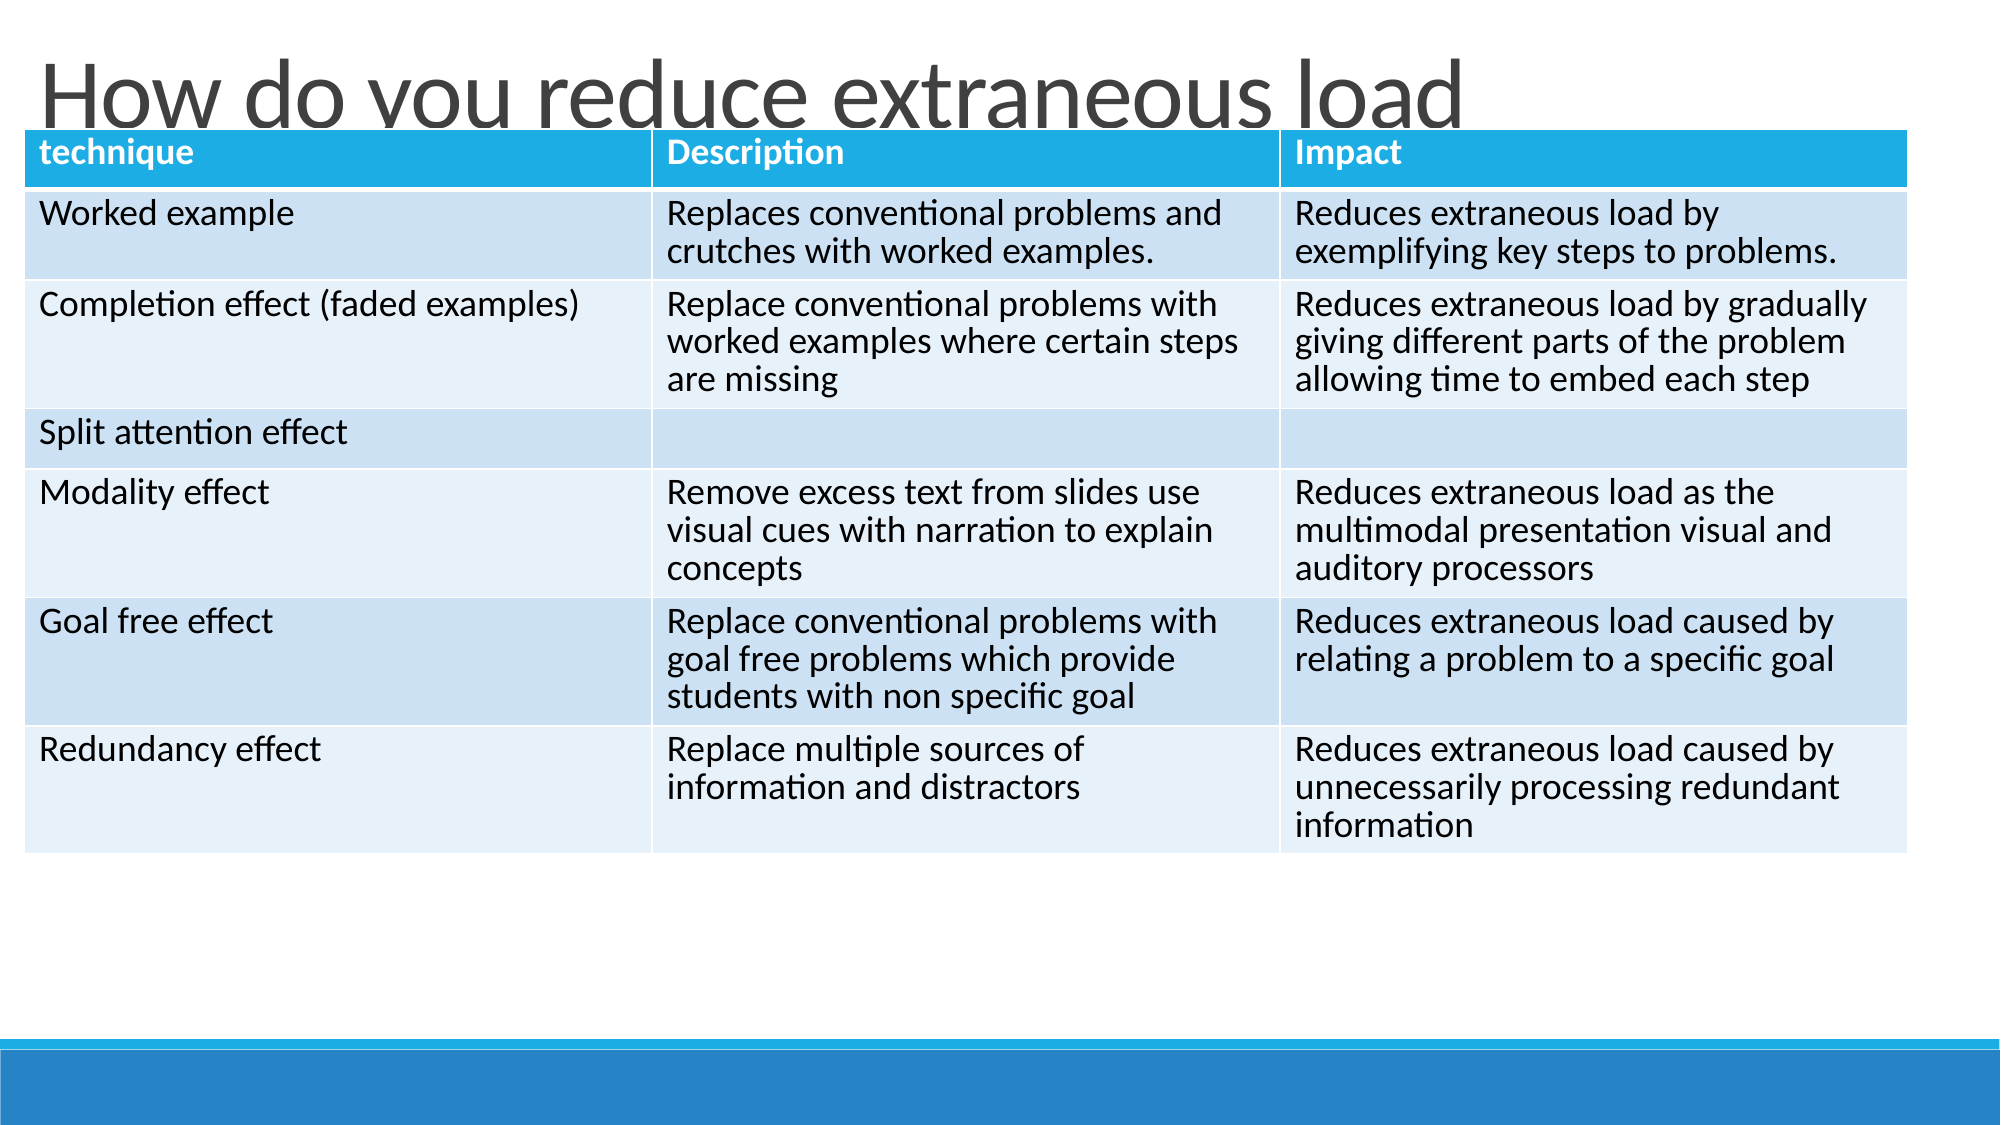

# How do you reduce extraneous load
| technique | Description | Impact |
| --- | --- | --- |
| Worked example | Replaces conventional problems and crutches with worked examples. | Reduces extraneous load by exemplifying key steps to problems. |
| Completion effect (faded examples) | Replace conventional problems with worked examples where certain steps are missing | Reduces extraneous load by gradually giving different parts of the problem allowing time to embed each step |
| Split attention effect |  |  |
| Modality effect | Remove excess text from slides use visual cues with narration to explain concepts | Reduces extraneous load as the multimodal presentation visual and auditory processors |
| Goal free effect | Replace conventional problems with goal free problems which provide students with non specific goal | Reduces extraneous load caused by relating a problem to a specific goal |
| Redundancy effect | Replace multiple sources of information and distractors | Reduces extraneous load caused by unnecessarily processing redundant information |